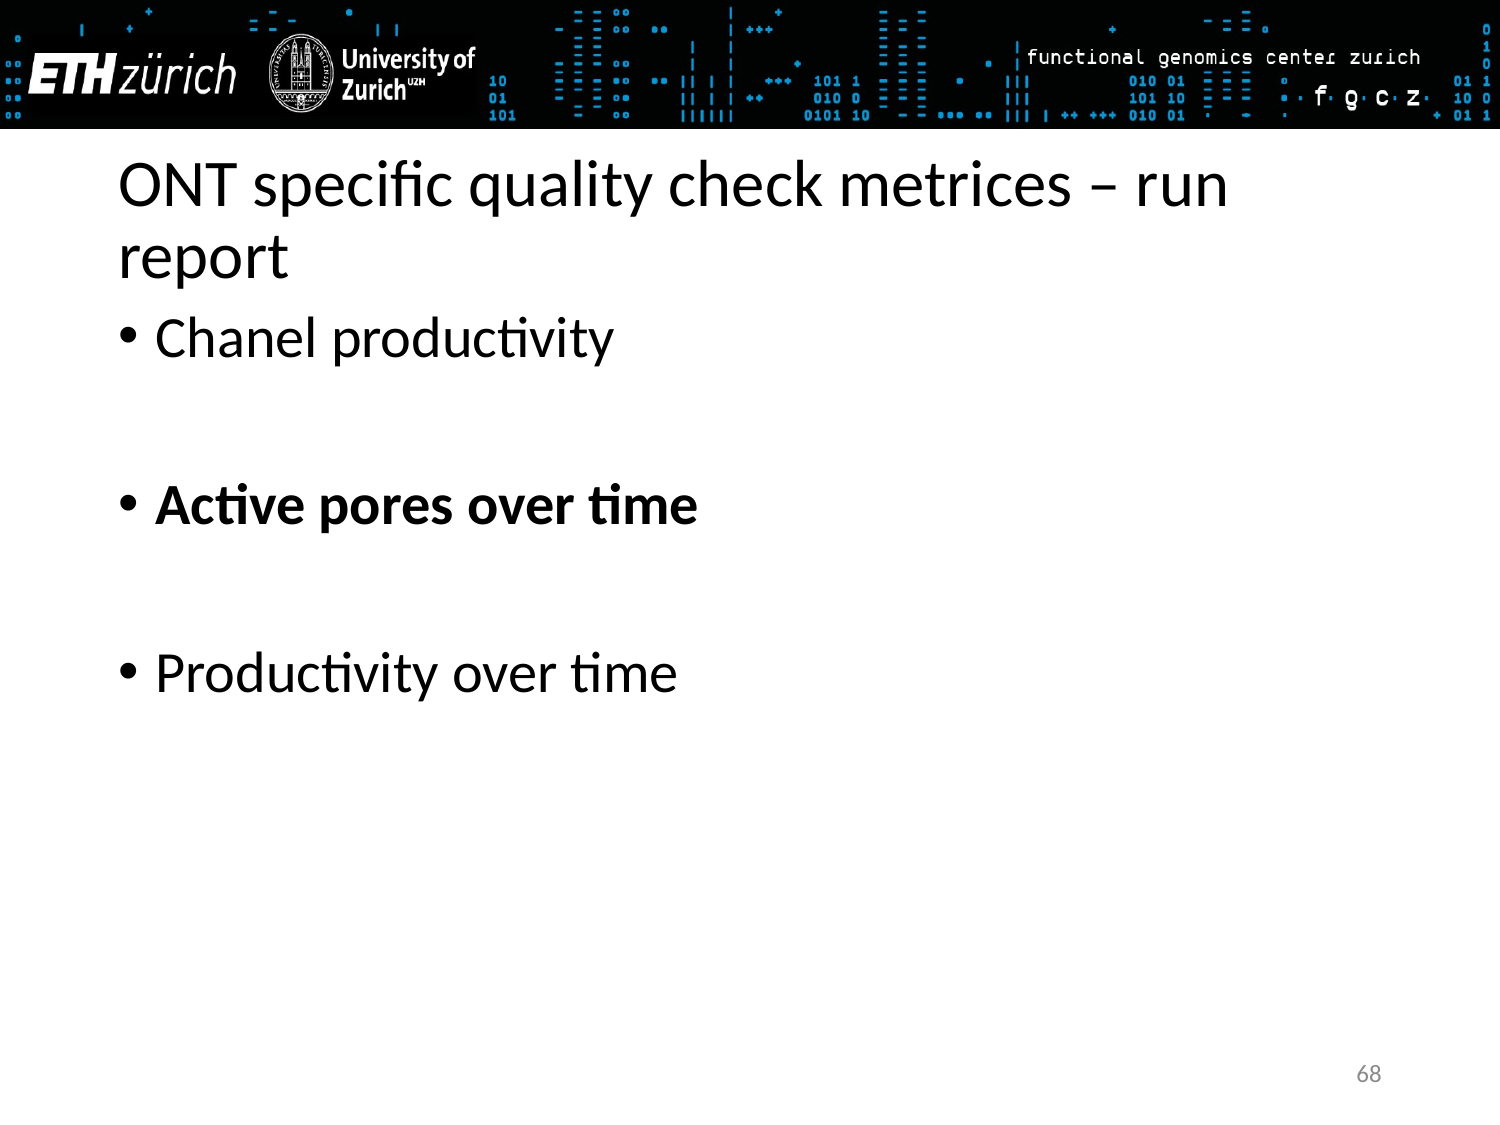

# ONT specific quality check metrices – run report
Chanel productivity

Active pores over time

Productivity over time

68